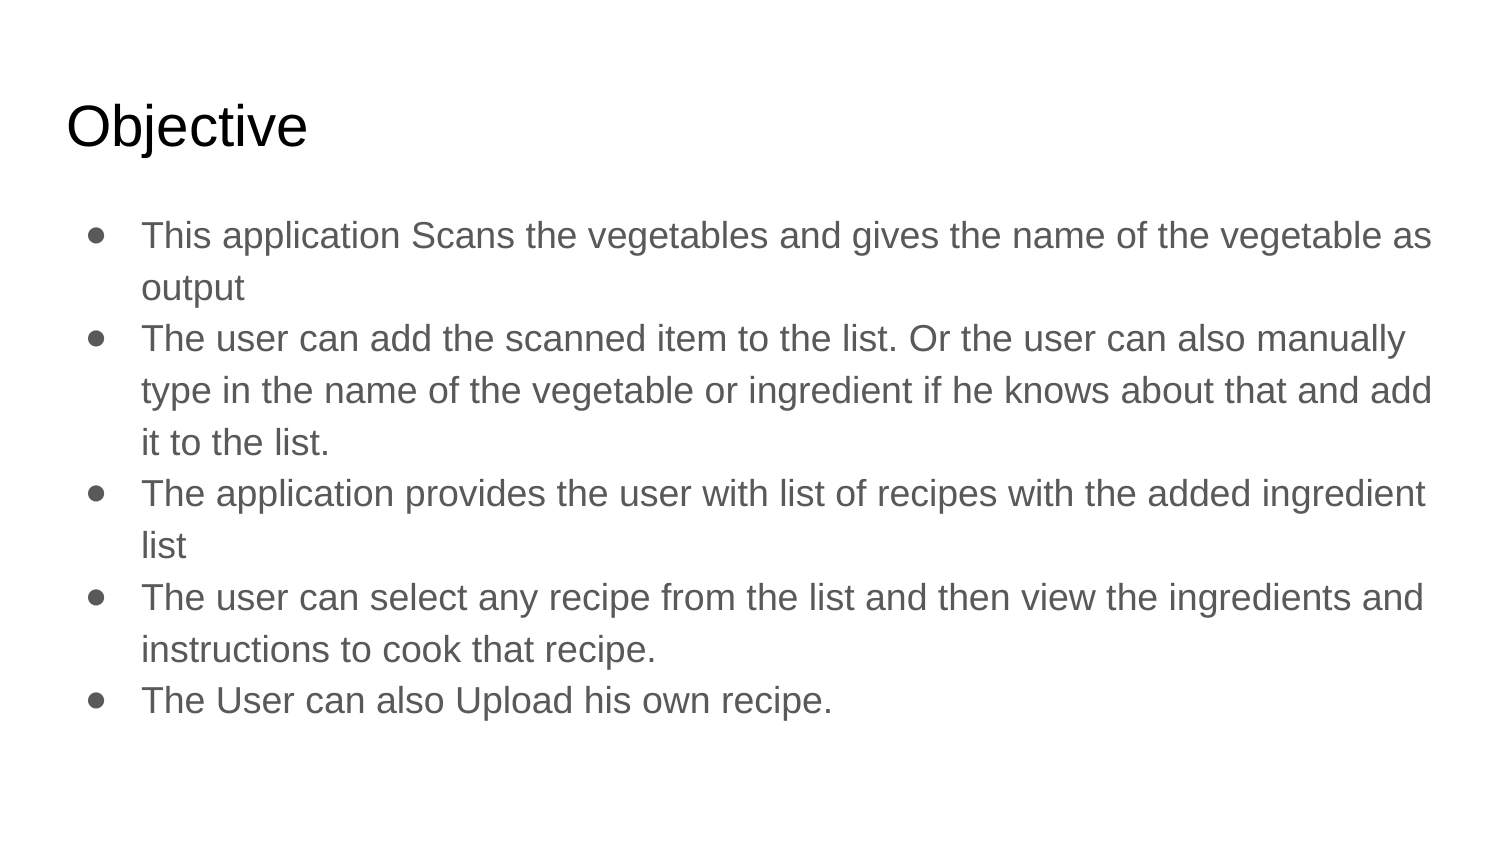

# Objective
This application Scans the vegetables and gives the name of the vegetable as output
The user can add the scanned item to the list. Or the user can also manually  type in the name of the vegetable or ingredient if he knows about that and add it to the list.
The application provides the user with list of recipes with the added ingredient list
The user can select any recipe from the list and then view the ingredients and instructions to cook that recipe.
The User can also Upload his own recipe.